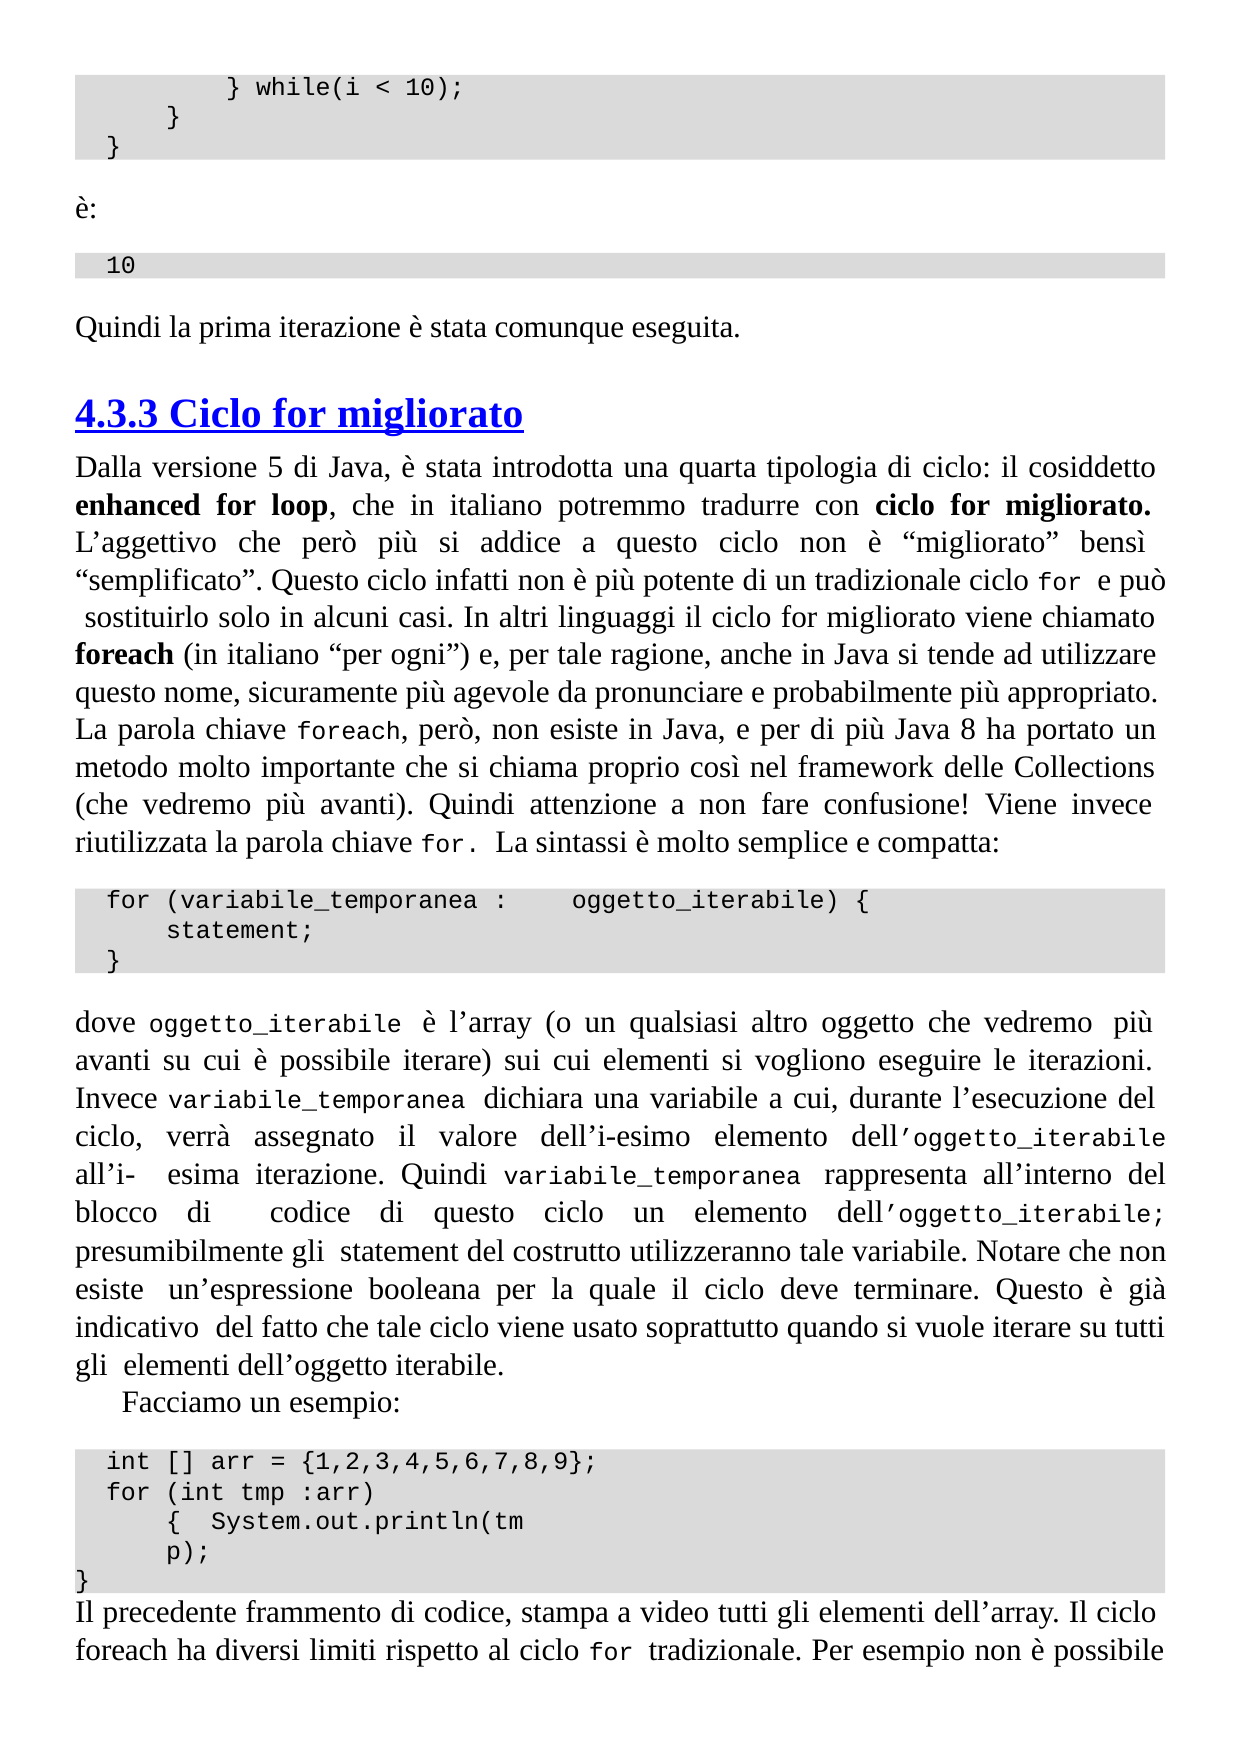

} while(i < 10);
}
}
è:
10
Quindi la prima iterazione è stata comunque eseguita.

4.3.3 Ciclo for migliorato
Dalla versione 5 di Java, è stata introdotta una quarta tipologia di ciclo: il cosiddetto  enhanced for loop, che in italiano potremmo tradurre con ciclo for migliorato.  L’aggettivo che però più si addice a questo ciclo non è “migliorato” bensì  “semplificato”. Questo ciclo infatti non è più potente di un tradizionale ciclo for e può  sostituirlo solo in alcuni casi. In altri linguaggi il ciclo for migliorato viene chiamato  foreach (in italiano “per ogni”) e, per tale ragione, anche in Java si tende ad utilizzare  questo nome, sicuramente più agevole da pronunciare e probabilmente più appropriato.  La parola chiave foreach, però, non esiste in Java, e per di più Java 8 ha portato un  metodo molto importante che si chiama proprio così nel framework delle Collections  (che vedremo più avanti). Quindi attenzione a non fare confusione! Viene invece  riutilizzata la parola chiave for. La sintassi è molto semplice e compatta:
for (variabile_temporanea :	oggetto_iterabile) {
statement;
}
dove oggetto_iterabile è l’array (o un qualsiasi altro oggetto che vedremo più  avanti su cui è possibile iterare) sui cui elementi si vogliono eseguire le iterazioni.  Invece variabile_temporanea dichiara una variabile a cui, durante l’esecuzione del  ciclo,  verrà  assegnato  il  valore  dell’i-esimo  elemento  dell’oggetto_iterabile all’i-  esima iterazione. Quindi variabile_temporanea rappresenta all’interno del blocco di  codice di questo ciclo un elemento dell’oggetto_iterabile; presumibilmente gli  statement del costrutto utilizzeranno tale variabile. Notare che non esiste  un’espressione booleana per la quale il ciclo deve terminare. Questo è già indicativo  del fatto che tale ciclo viene usato soprattutto quando si vuole iterare su tutti gli  elementi dell’oggetto iterabile.
Facciamo un esempio:
int [] arr = {1,2,3,4,5,6,7,8,9};
for (int tmp :	arr) {  System.out.println(tmp);
}
Il precedente frammento di codice, stampa a video tutti gli elementi dell’array. Il ciclo  foreach ha diversi limiti rispetto al ciclo for tradizionale. Per esempio non è possibile